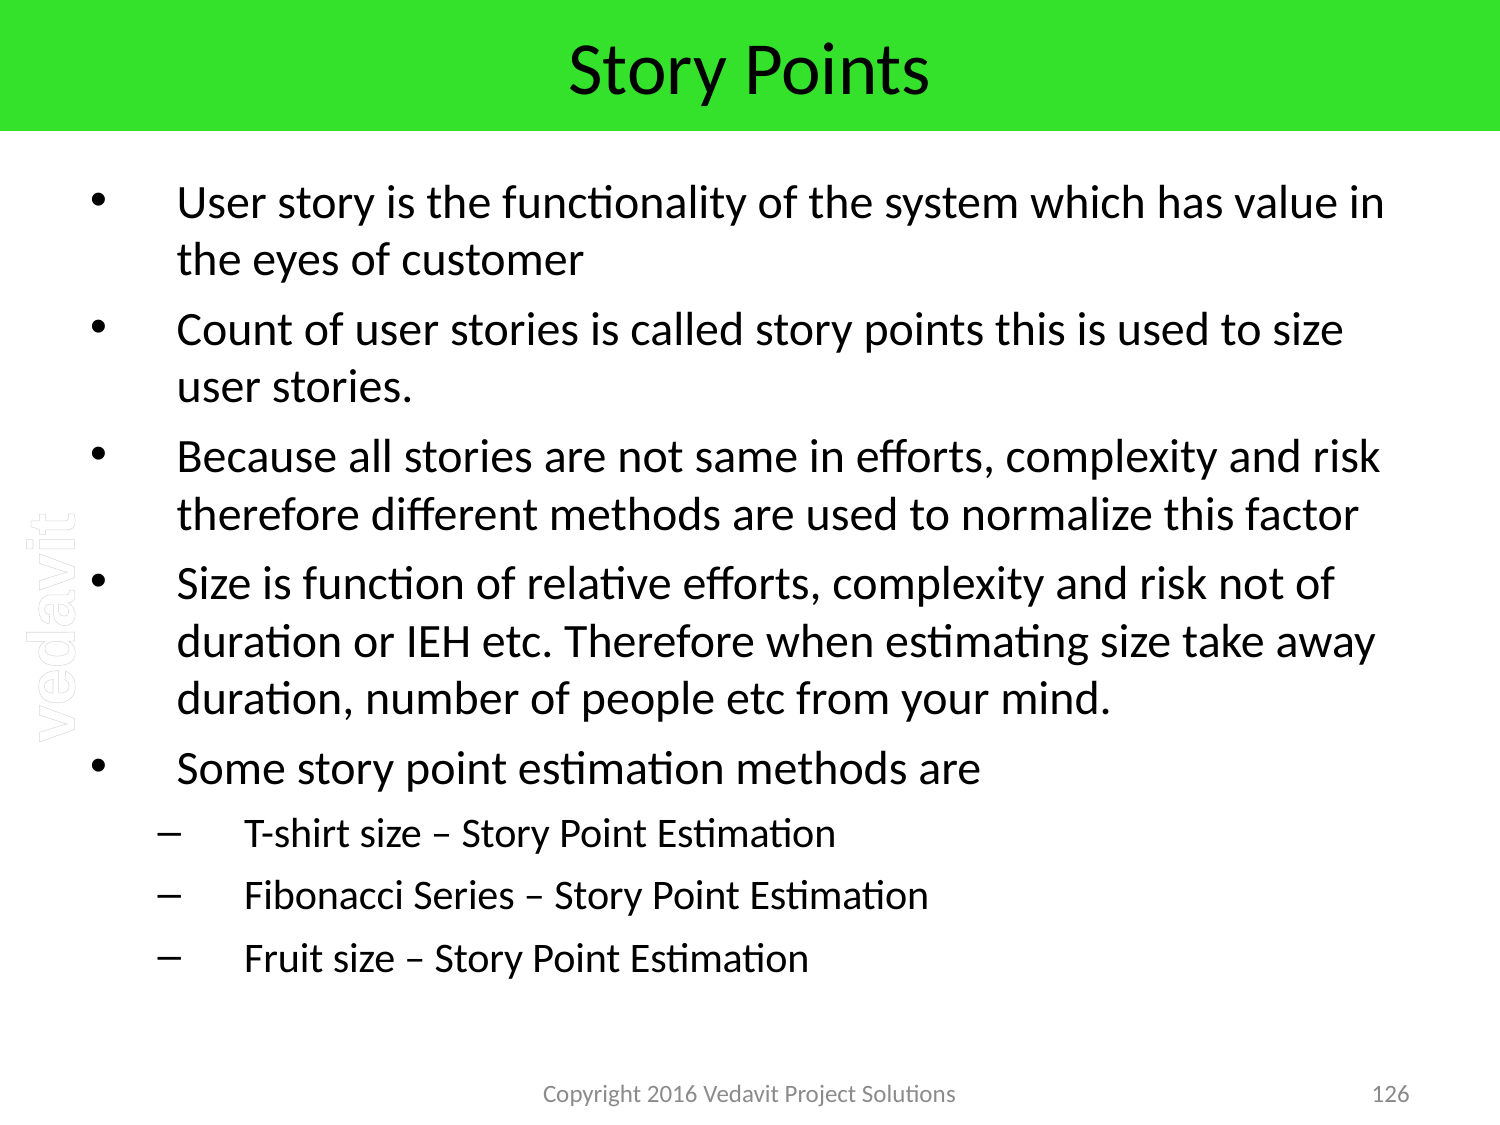

# Story Points

User story is the functionality of the system which has value in the eyes of customer
Count of user stories is called story points this is used to size user stories.
Because all stories are not same in efforts, complexity and risk therefore different methods are used to normalize this factor
Size is function of relative efforts, complexity and risk not of duration or IEH etc. Therefore when estimating size take away duration, number of people etc from your mind.
Some story point estimation methods are
T-shirt size – Story Point Estimation
Fibonacci Series – Story Point Estimation
Fruit size – Story Point Estimation
Copyright 2016 Vedavit Project Solutions
126